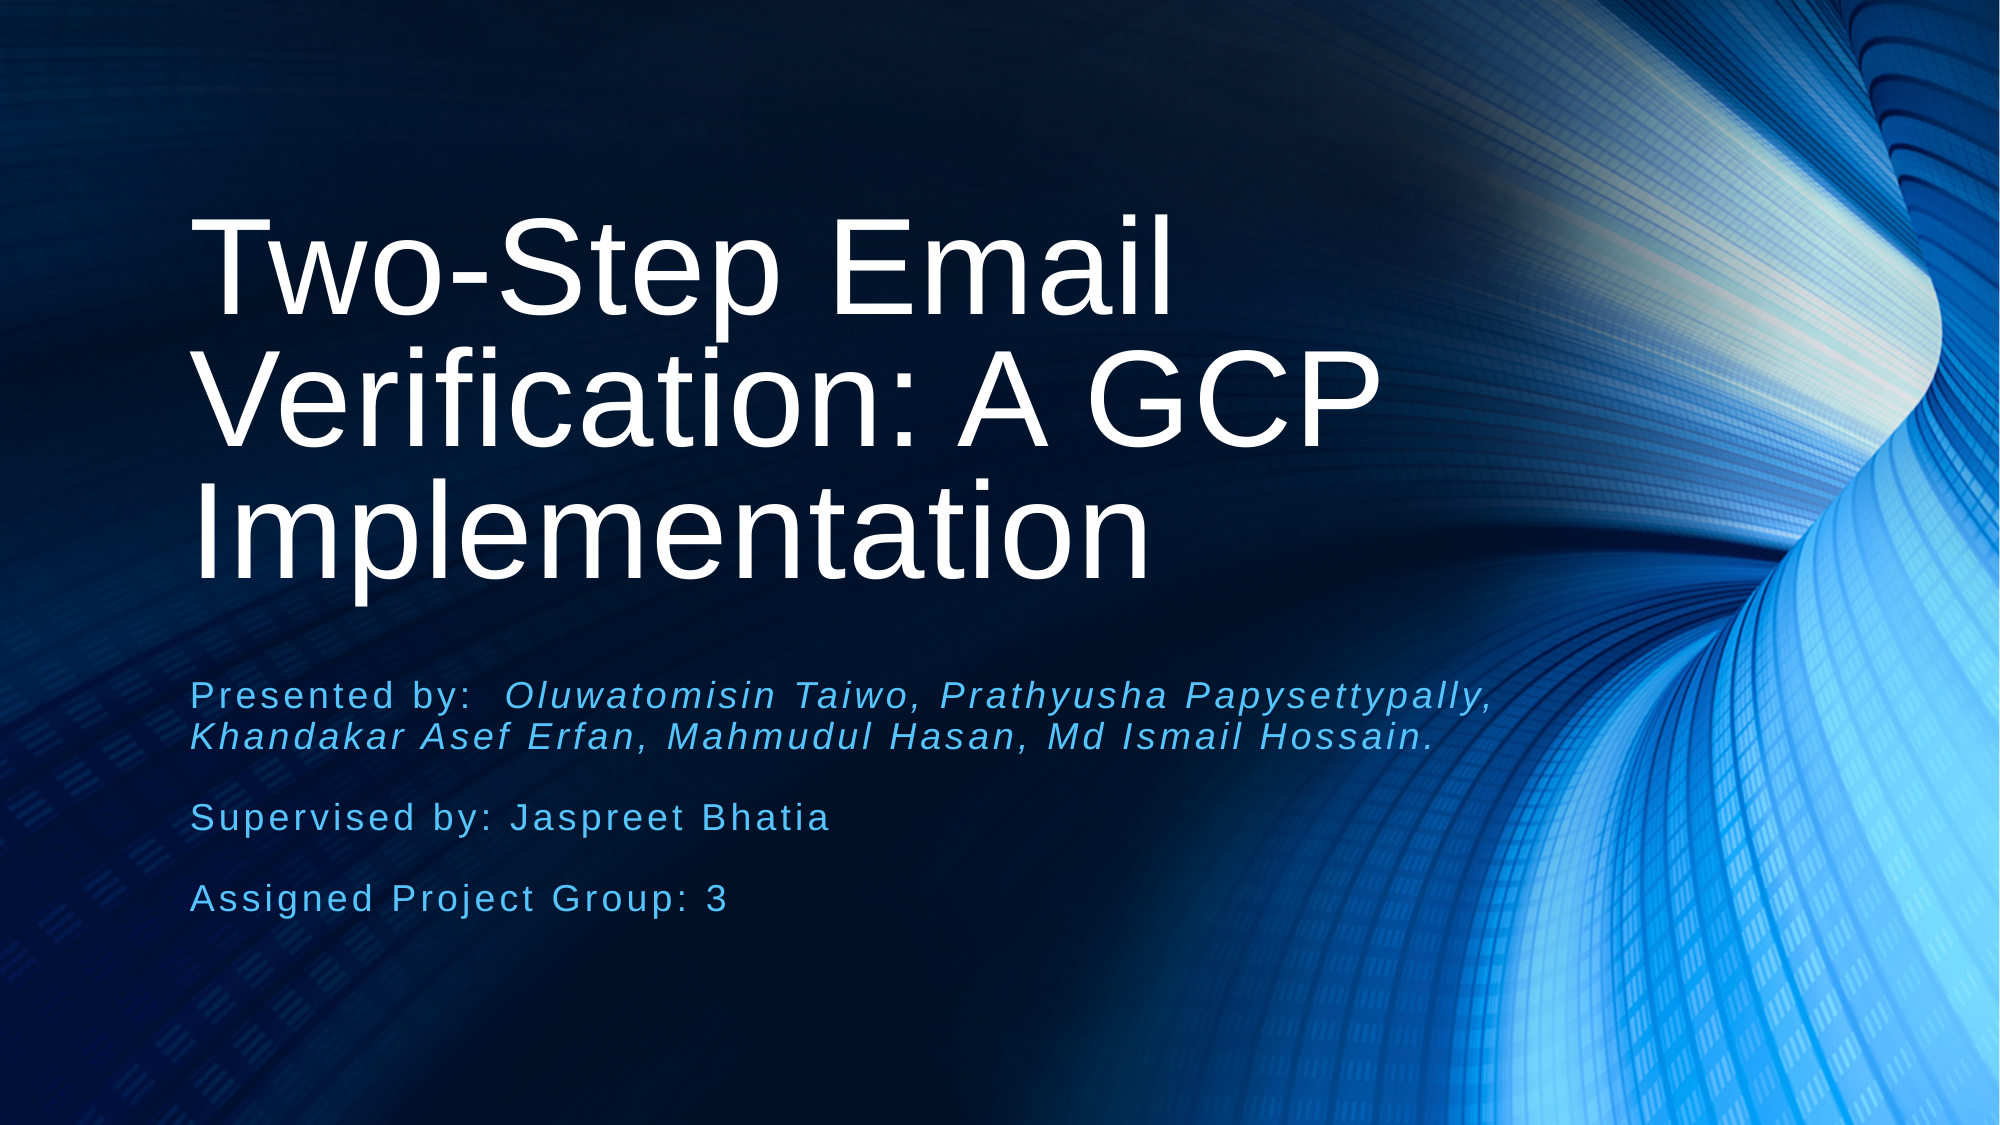

# Two-Step Email Verification: A GCP Implementation
Presented by:  Oluwatomisin Taiwo, Prathyusha Papysettypally, Khandakar Asef Erfan, Mahmudul Hasan, Md Ismail Hossain.

Supervised by: Jaspreet Bhatia

Assigned Project Group: 3